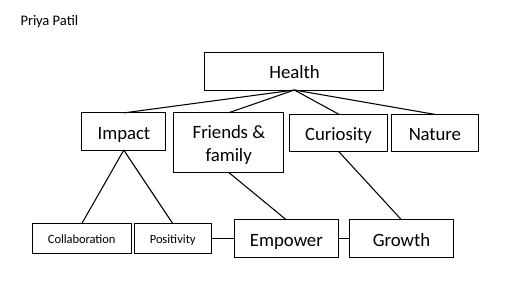

# Priya Patil
Health
Friends & family
Impact
Curiosity
Nature
Growth
Empower
Collaboration
Positivity